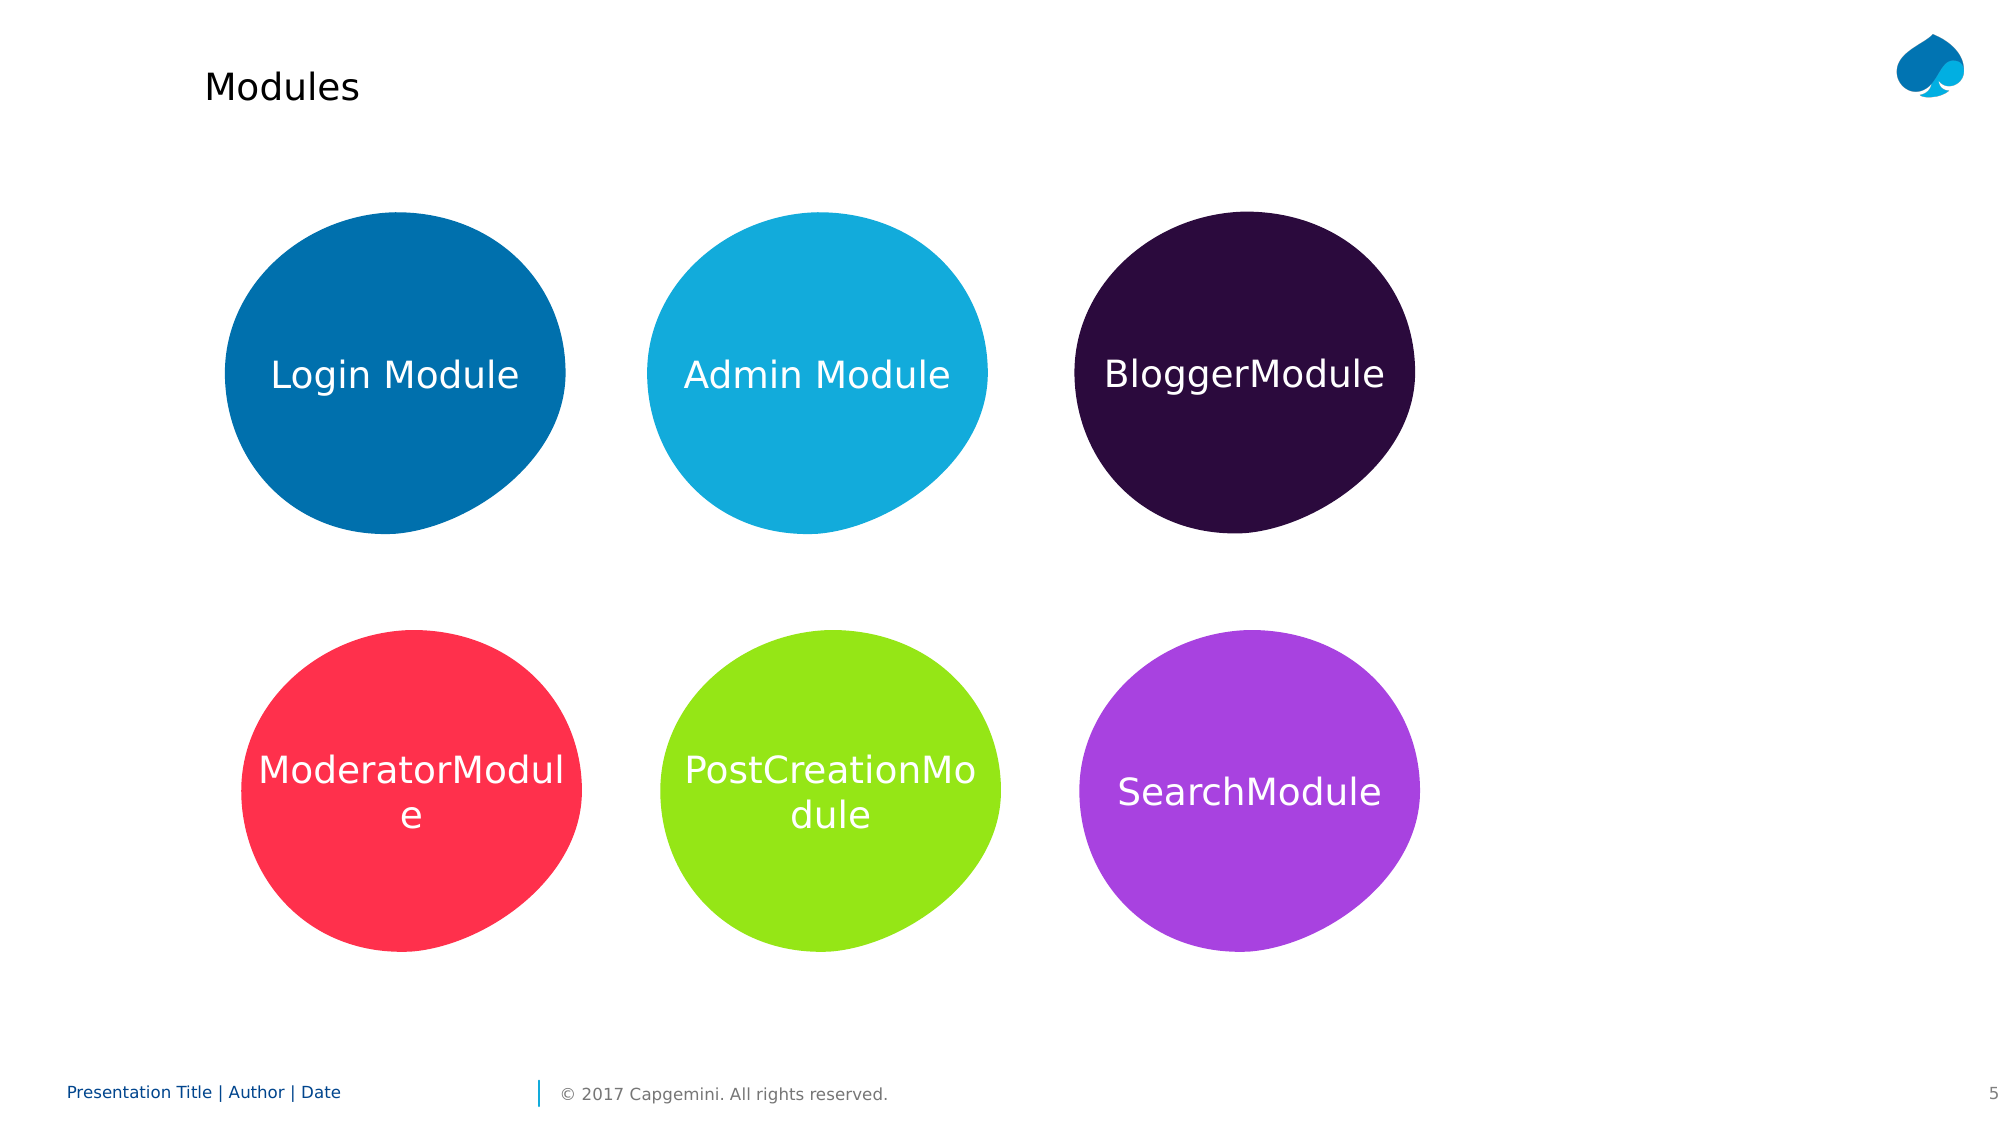

Modules
BloggerModule
Login Module
Admin Module

ModeratorModule
PostCreationModule
SearchModule